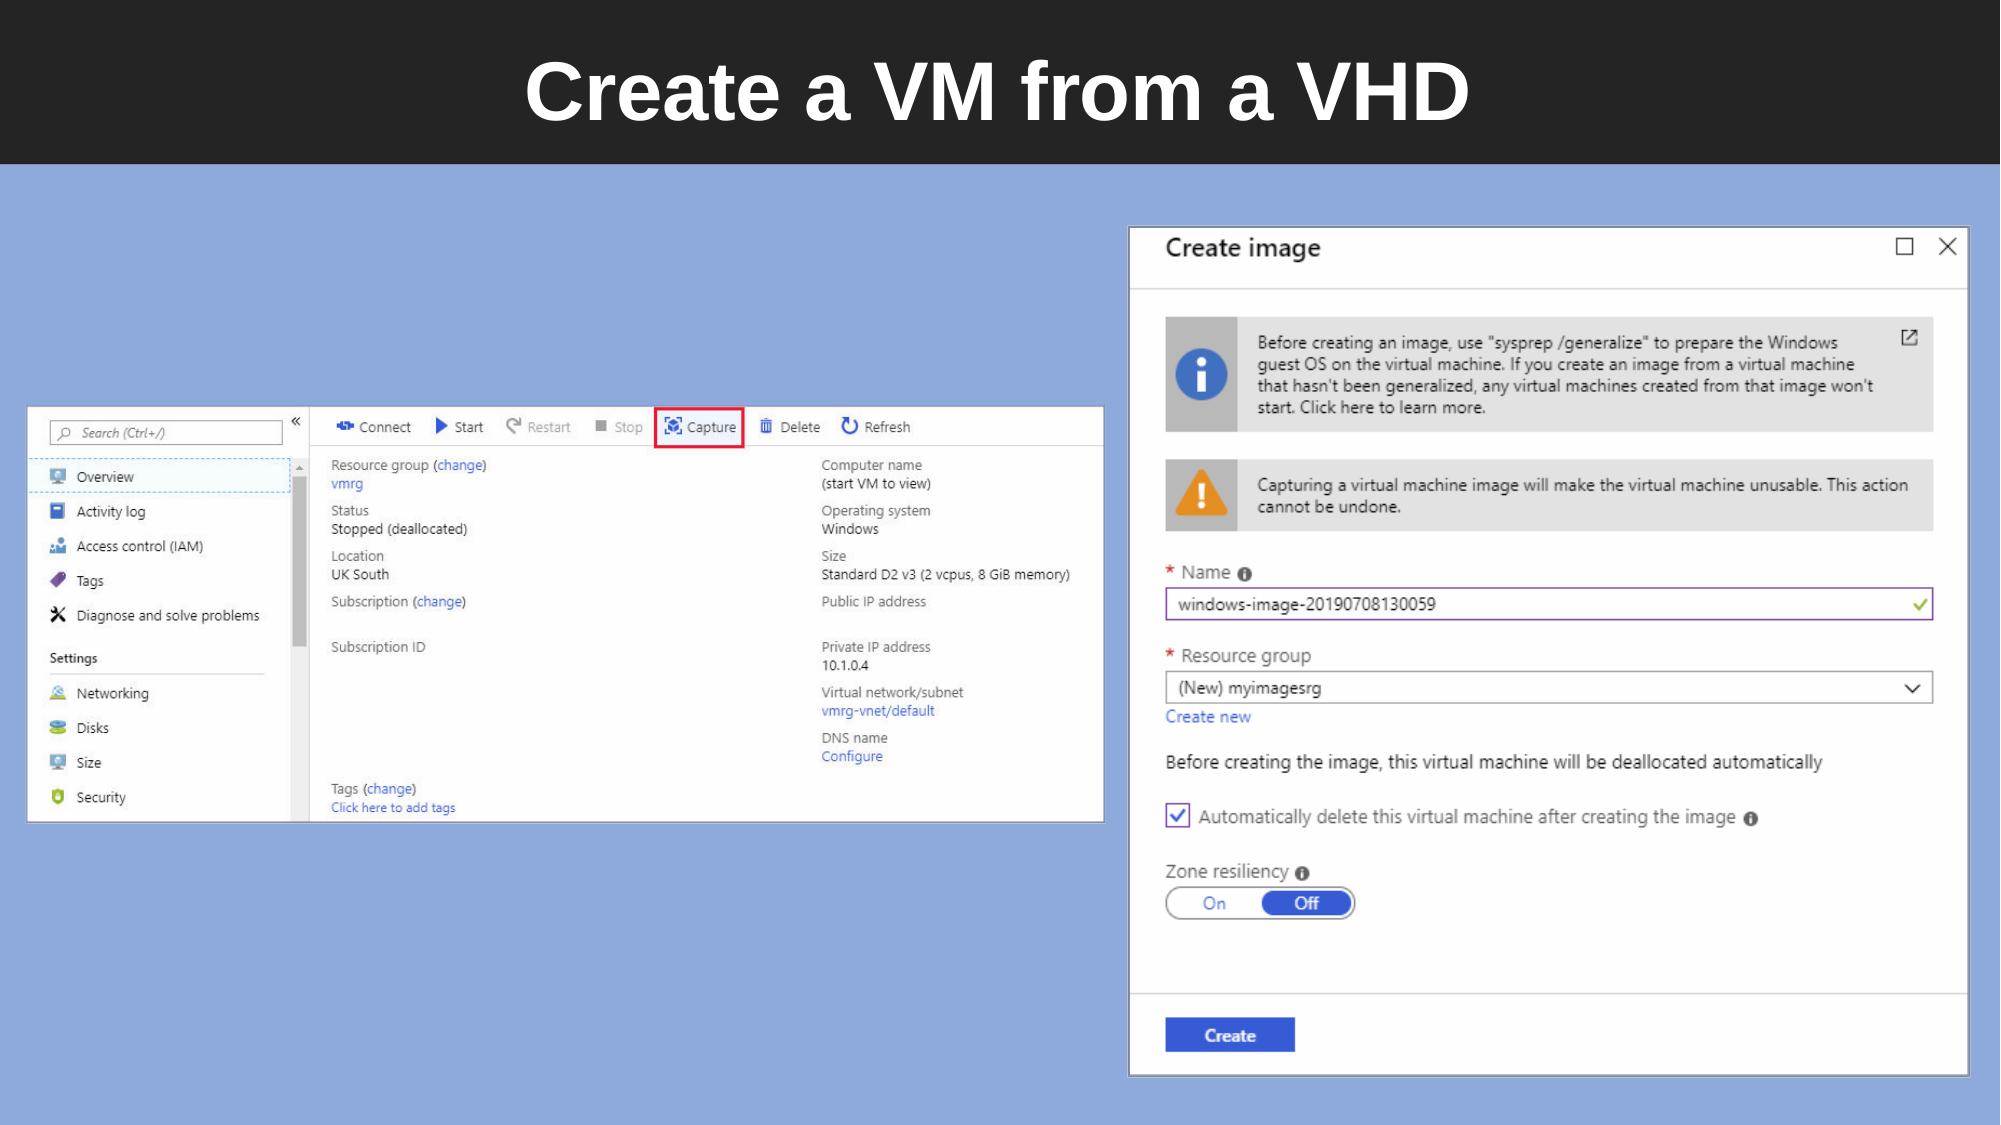

# Create a VM from a VHD